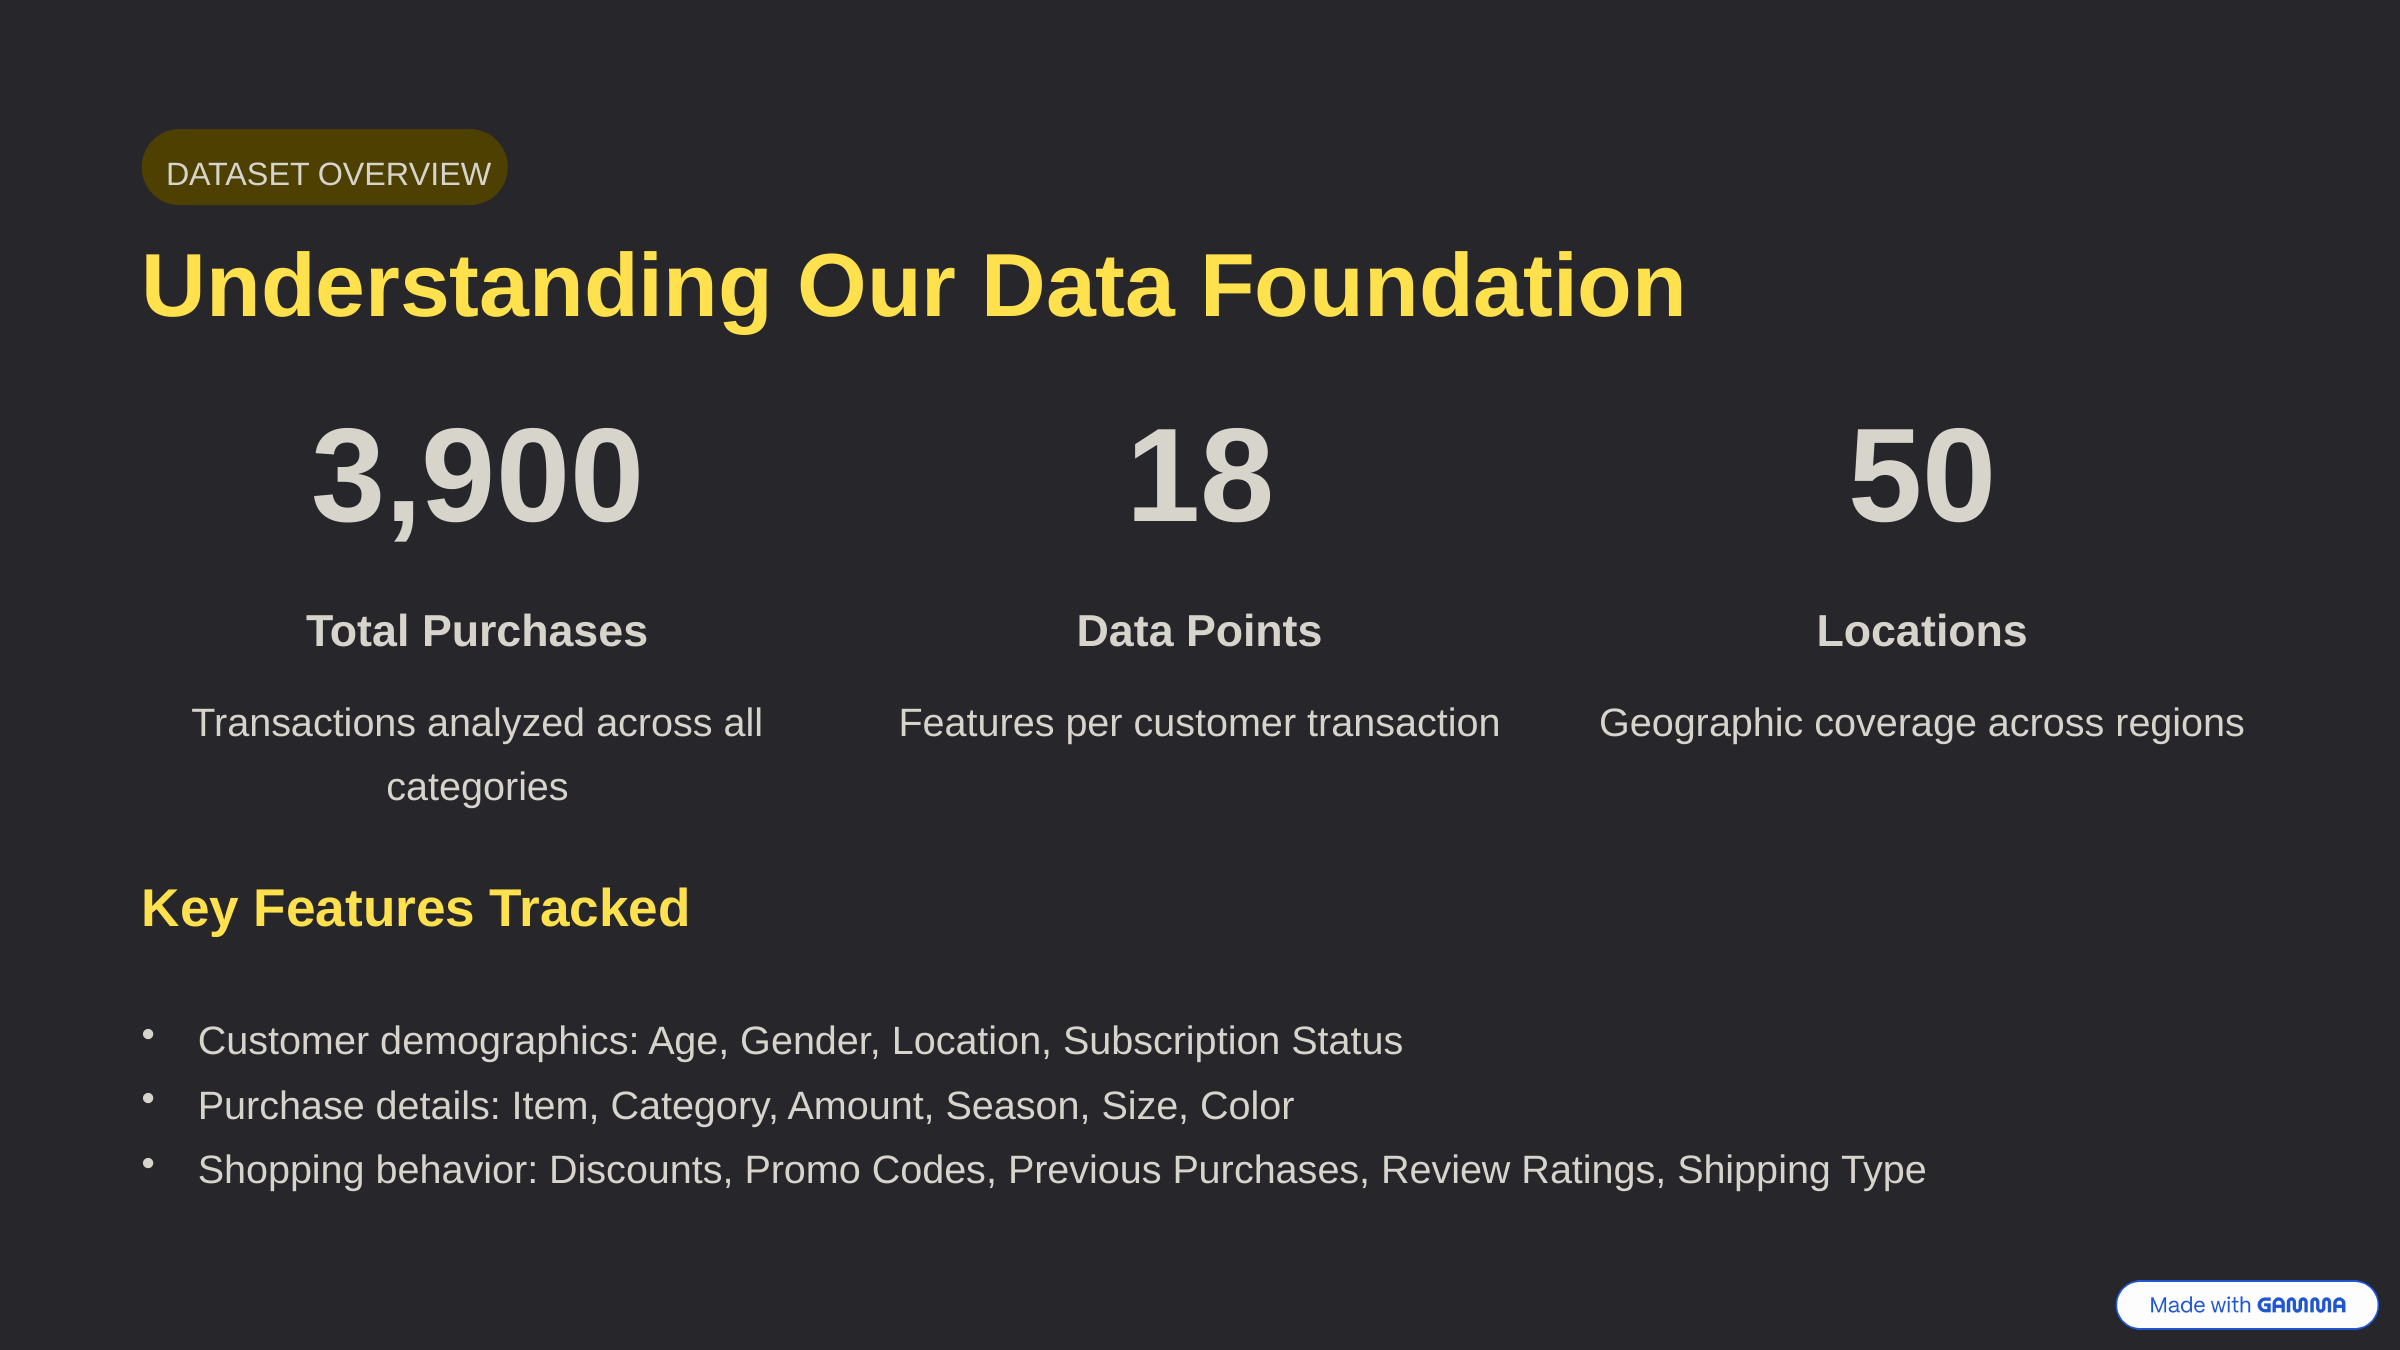

DATASET OVERVIEW
Understanding Our Data Foundation
3,900
18
50
Total Purchases
Data Points
Locations
Transactions analyzed across all categories
Features per customer transaction
Geographic coverage across regions
Key Features Tracked
Customer demographics: Age, Gender, Location, Subscription Status
Purchase details: Item, Category, Amount, Season, Size, Color
Shopping behavior: Discounts, Promo Codes, Previous Purchases, Review Ratings, Shipping Type